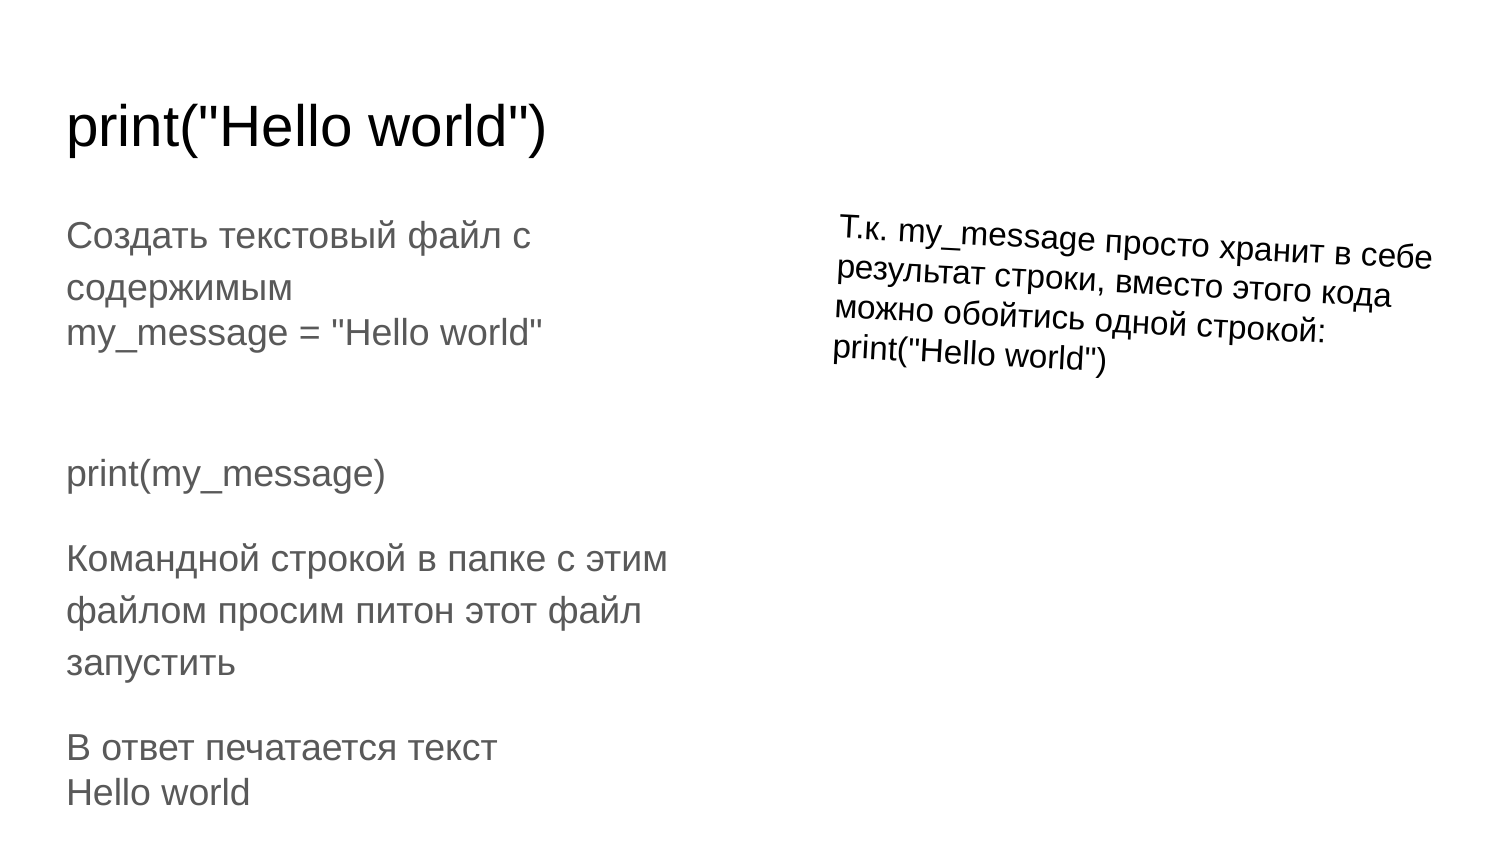

# print("Hello world")
Создать текстовый файл с содержимым
my_message = "Hello world"
print(my_message)
Командной строкой в папке с этим файлом просим питон этот файл запустить
В ответ печатается текст
Hello world
Т.к. my_message просто хранит в себе результат строки, вместо этого кода можно обойтись одной строкой:
print("Hello world")